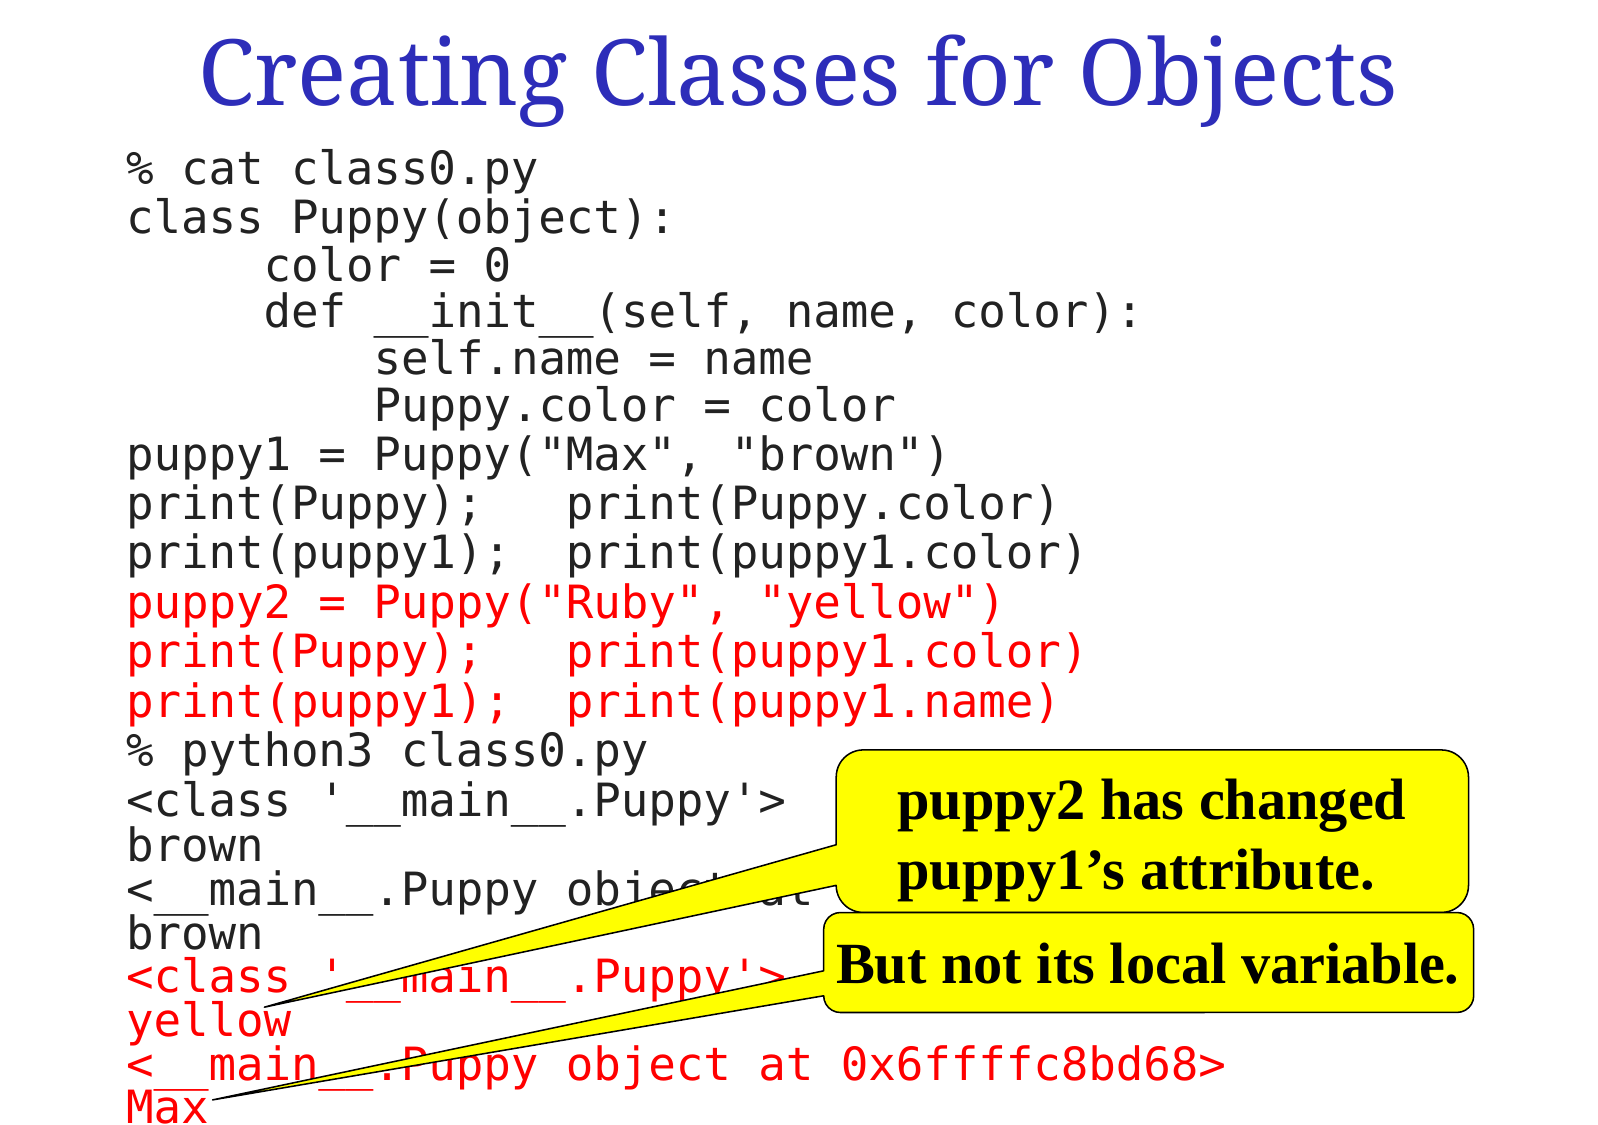

# Creating Classes for Objects
% cat class0.py
class Puppy(object):
     color = 0
     def __init__(self, name, color):
         self.name = name
         Puppy.color = color
puppy1 = Puppy("Max", "brown")
print(Puppy);   print(Puppy.color)
print(puppy1);  print(puppy1.color)
puppy2 = Puppy("Ruby", "yellow")
print(Puppy);   print(puppy1.color)
print(puppy1);  print(puppy1.name)
% python3 class0.py
<class '__main__.Puppy'>
brown
<__main__.Puppy object at 0x6ffffc8bd68>
brown
<class '__main__.Puppy'>
yellow
<__main__.Puppy object at 0x6ffffc8bd68>
Max
puppy2 has changed puppy1’s attribute.
But not its local variable.